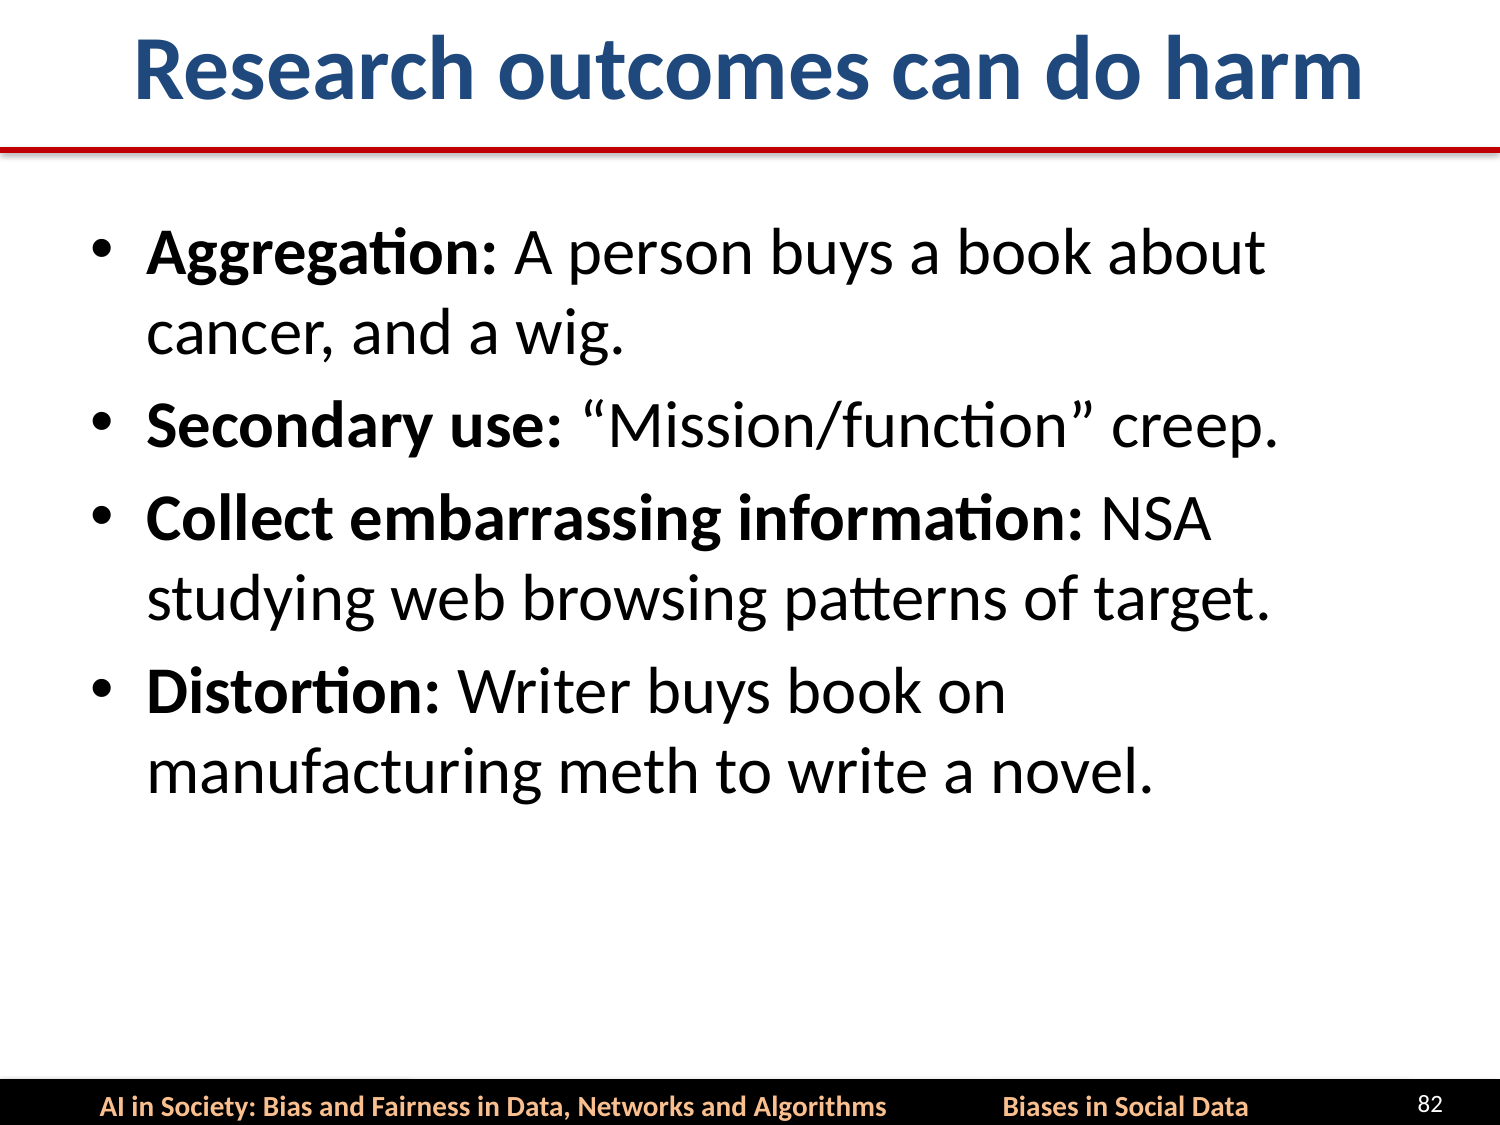

# Research outcomes can do harm
Aggregation: A person buys a book about cancer, and a wig.
Secondary use: “Mission/function” creep.
Collect embarrassing information: NSA studying web browsing patterns of target.
Distortion: Writer buys book on manufacturing meth to write a novel.